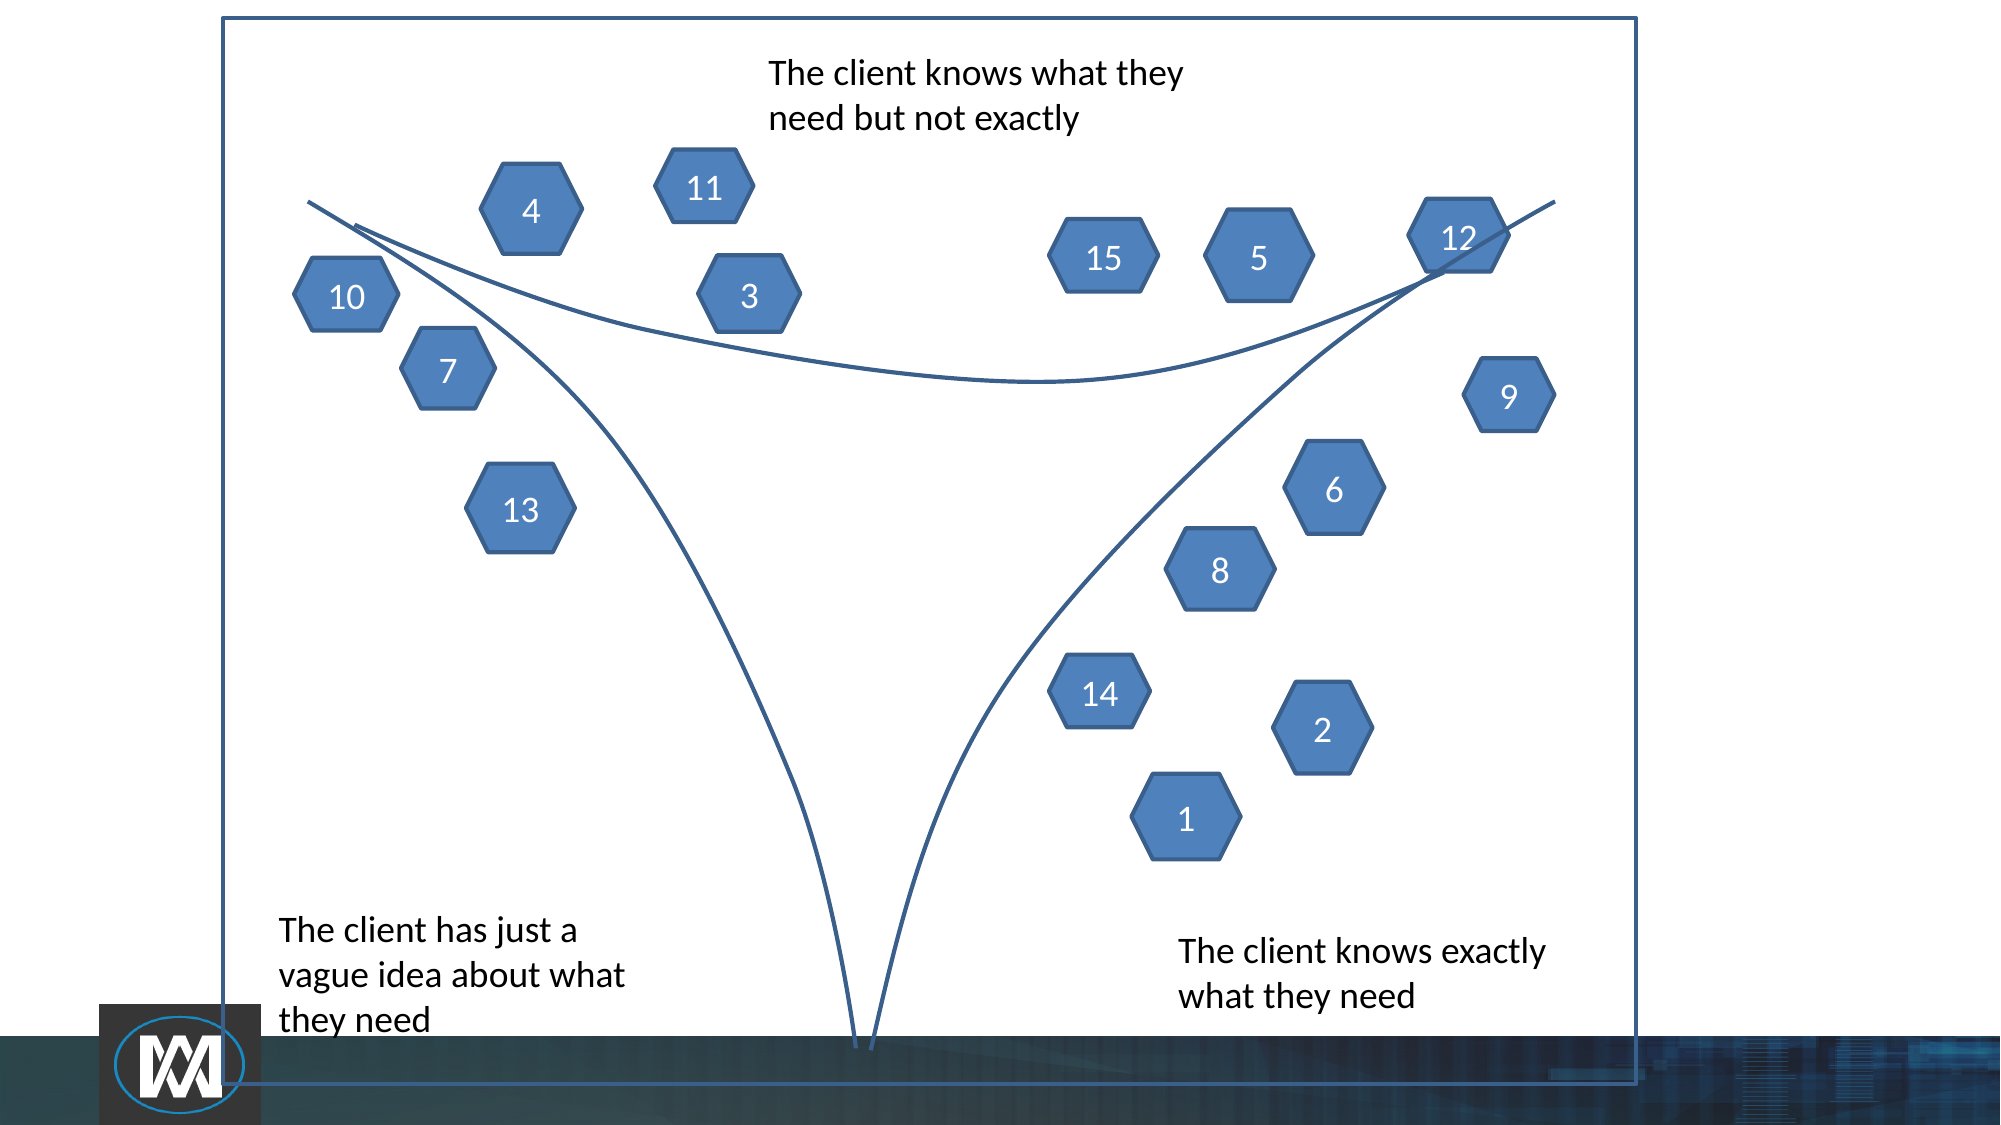

The client knows what they need but not exactly

11
4
12

5
15
3
10
7
9
6
13
8
14
2
1
The client has just a vague idea about what they need
The client knows exactly what they need